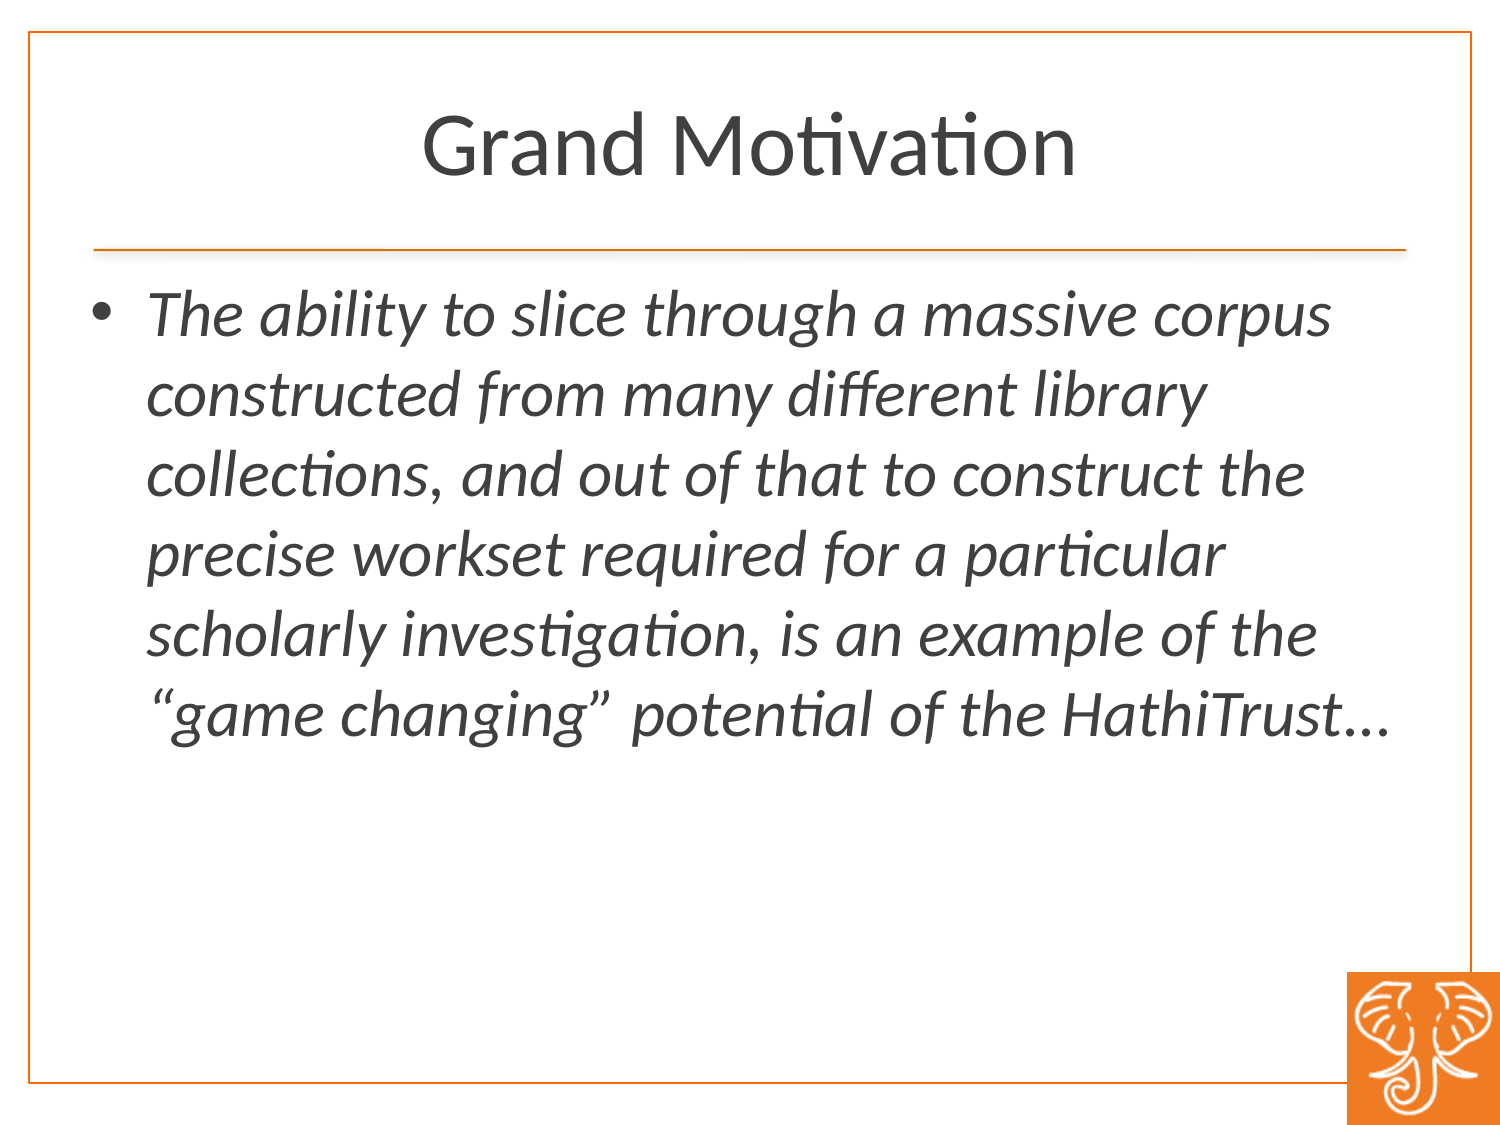

# Grand Motivation
The ability to slice through a massive corpus constructed from many different library collections, and out of that to construct the precise workset required for a particular scholarly investigation, is an example of the “game changing” potential of the HathiTrust...